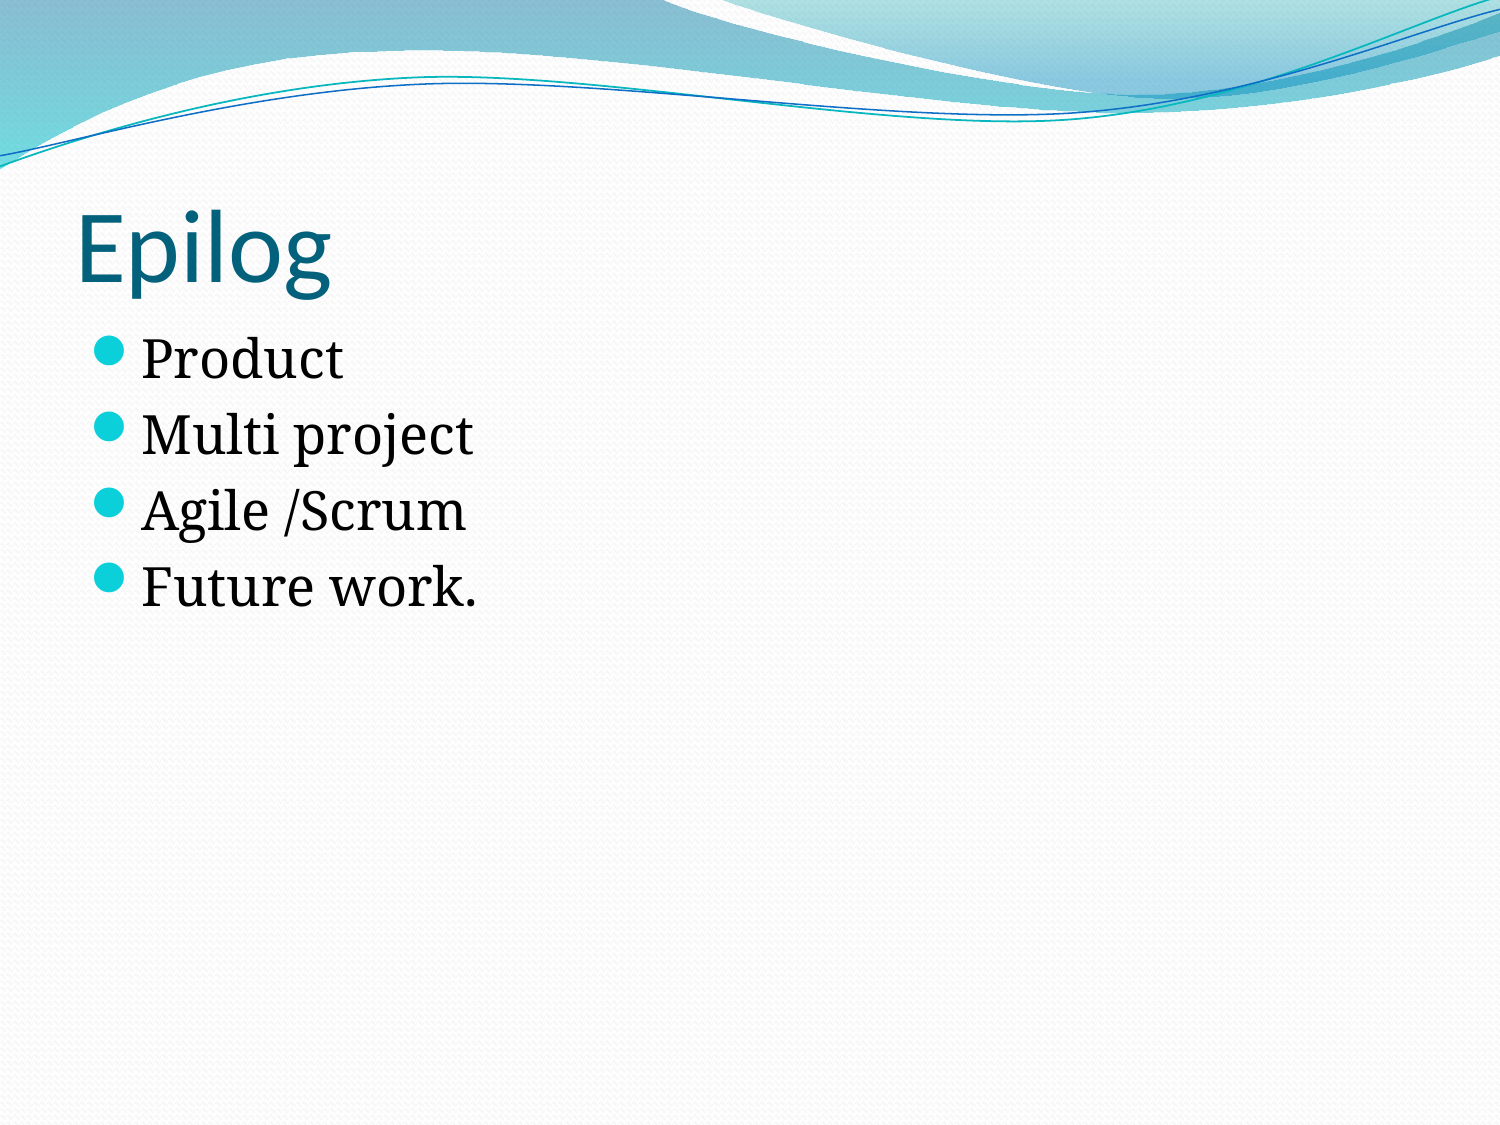

# Epilog
Product
Multi project
Agile /Scrum
Future work.